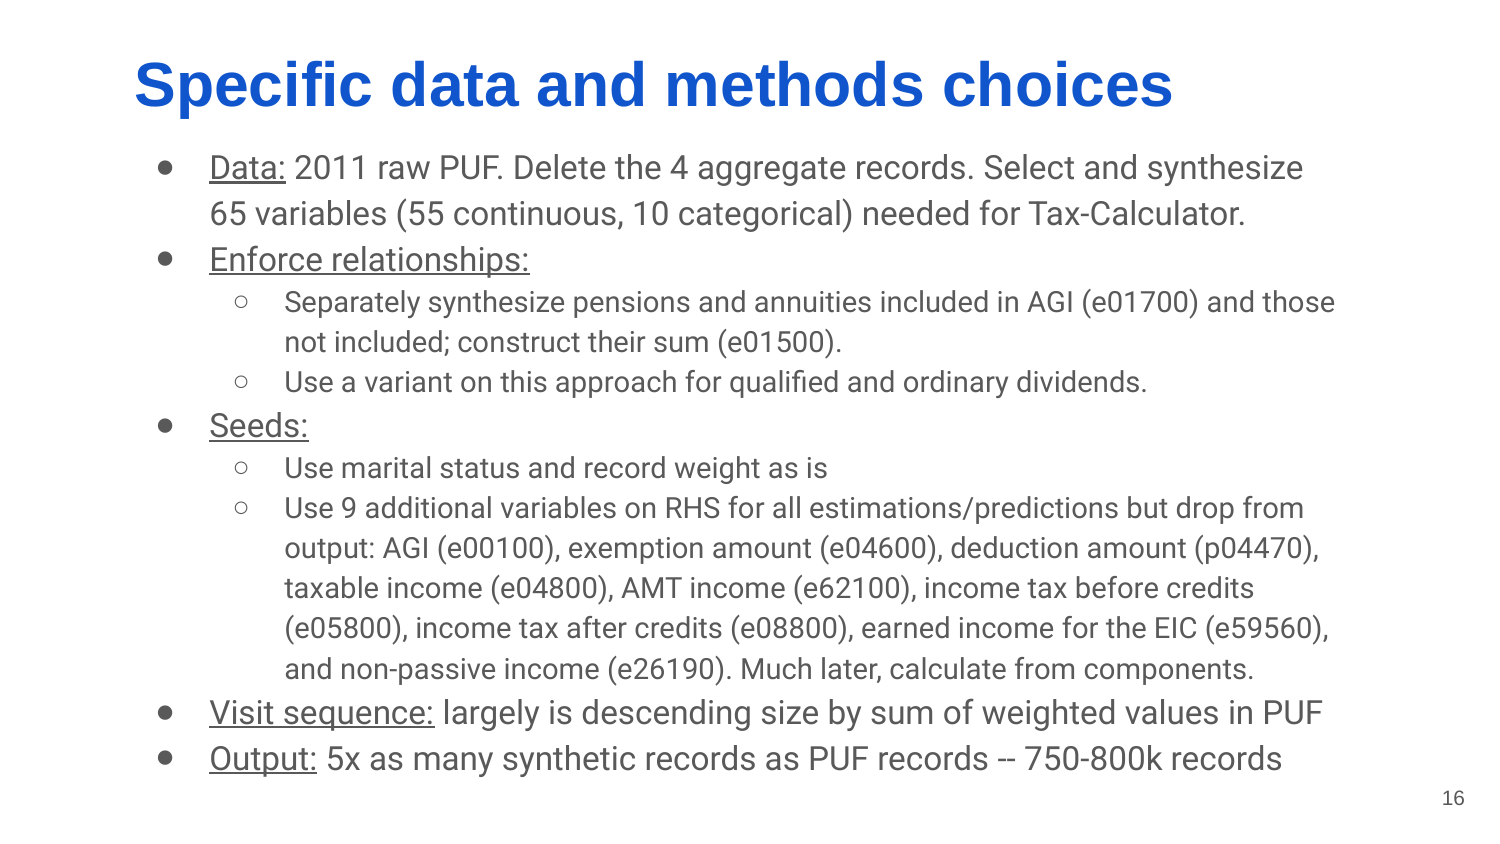

Specific data and methods choices
Data: 2011 raw PUF. Delete the 4 aggregate records. Select and synthesize
65 variables (55 continuous, 10 categorical) needed for Tax-Calculator.
Enforce relationships:
Separately synthesize pensions and annuities included in AGI (e01700) and those not included; construct their sum (e01500).
Use a variant on this approach for qualified and ordinary dividends.
Seeds:
Use marital status and record weight as is
Use 9 additional variables on RHS for all estimations/predictions but drop from output: AGI (e00100), exemption amount (e04600), deduction amount (p04470), taxable income (e04800), AMT income (e62100), income tax before credits (e05800), income tax after credits (e08800), earned income for the EIC (e59560), and non-passive income (e26190). Much later, calculate from components.
Visit sequence: largely is descending size by sum of weighted values in PUF
Output: 5x as many synthetic records as PUF records -- 750-800k records
16